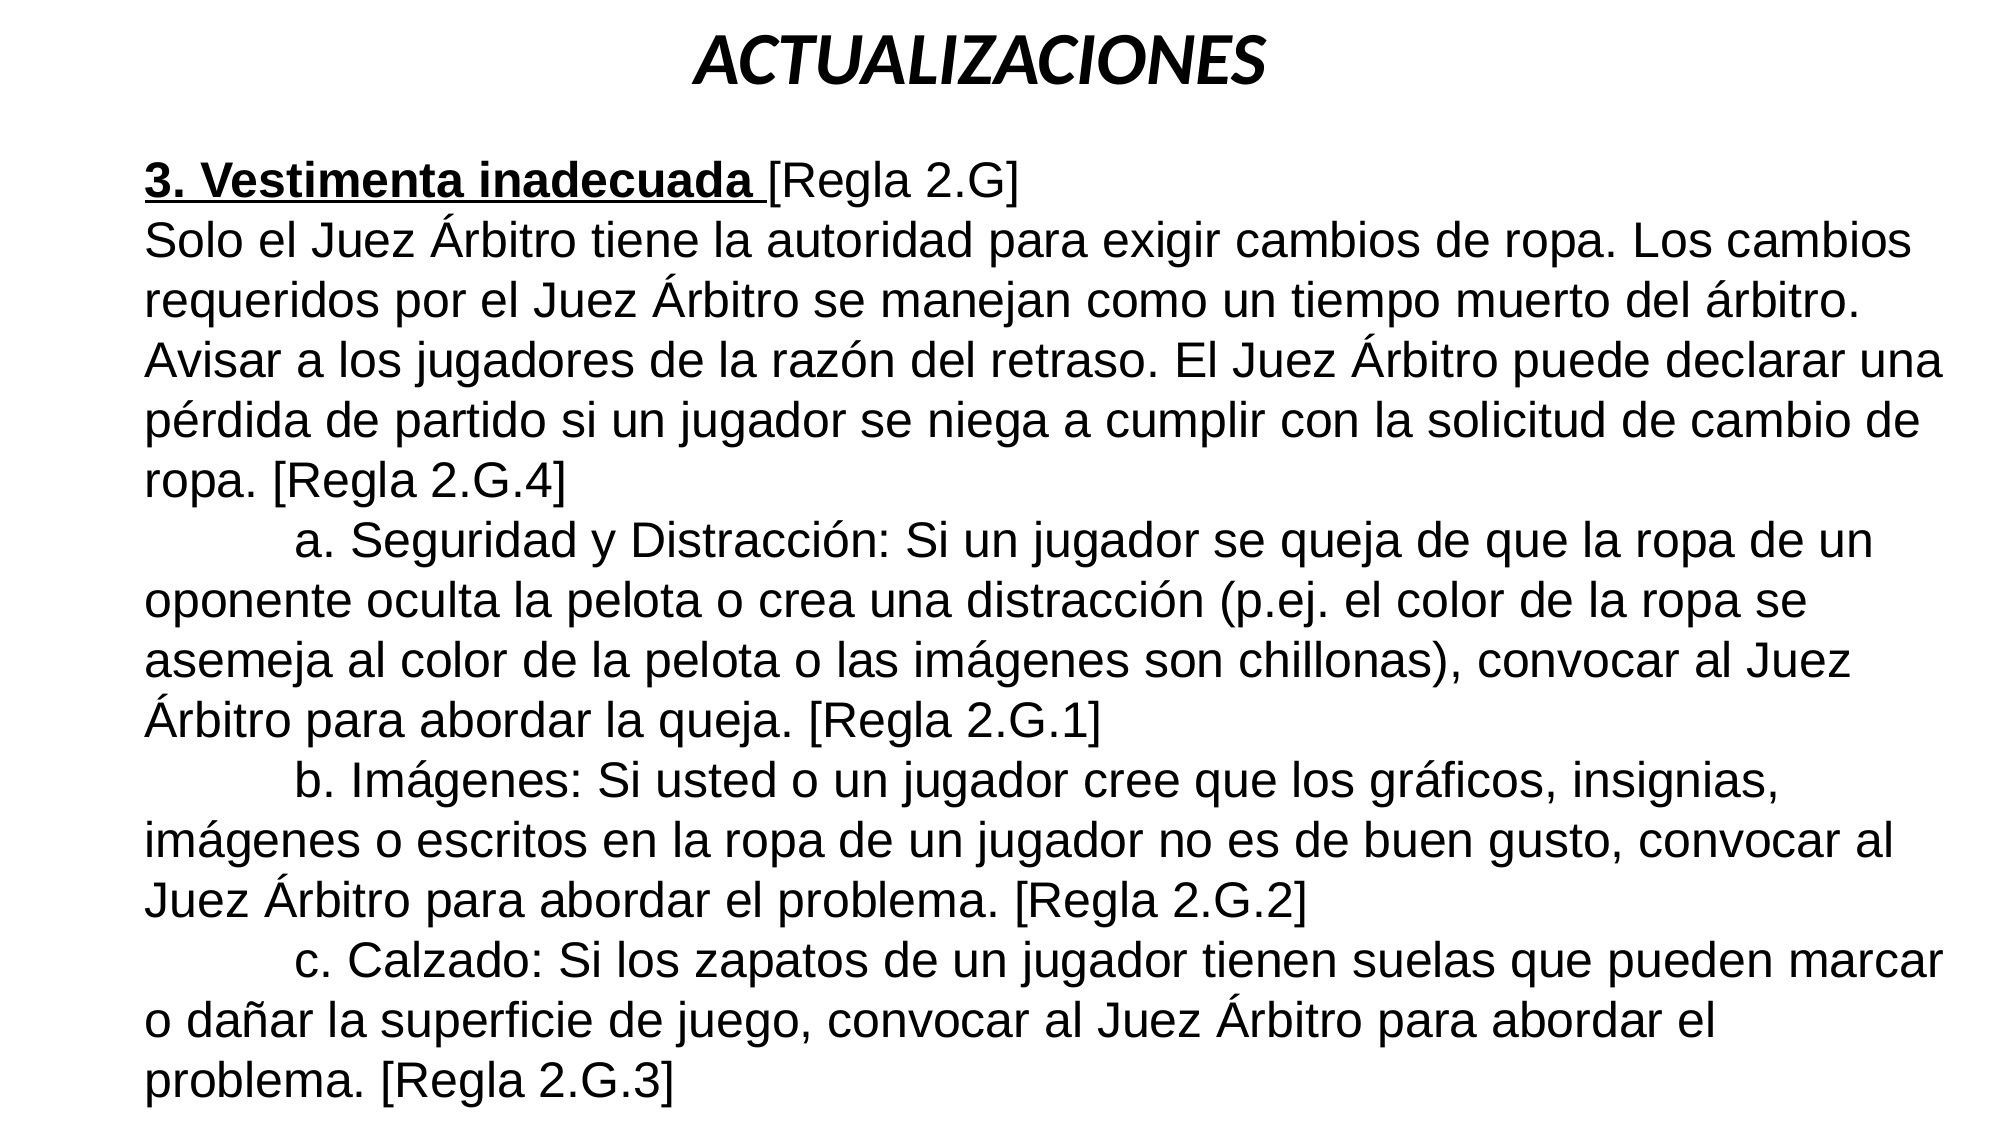

ACTUALIZACIONES
3. Vestimenta inadecuada [Regla 2.G]
Solo el Juez Árbitro tiene la autoridad para exigir cambios de ropa. Los cambios requeridos por el Juez Árbitro se manejan como un tiempo muerto del árbitro. Avisar a los jugadores de la razón del retraso. El Juez Árbitro puede declarar una pérdida de partido si un jugador se niega a cumplir con la solicitud de cambio de ropa. [Regla 2.G.4]
	a. Seguridad y Distracción: Si un jugador se queja de que la ropa de un oponente oculta la pelota o crea una distracción (p.ej. el color de la ropa se asemeja al color de la pelota o las imágenes son chillonas), convocar al Juez Árbitro para abordar la queja. [Regla 2.G.1]
	b. Imágenes: Si usted o un jugador cree que los gráficos, insignias, imágenes o escritos en la ropa de un jugador no es de buen gusto, convocar al Juez Árbitro para abordar el problema. [Regla 2.G.2]
	c. Calzado: Si los zapatos de un jugador tienen suelas que pueden marcar o dañar la superficie de juego, convocar al Juez Árbitro para abordar el problema. [Regla 2.G.3]
173